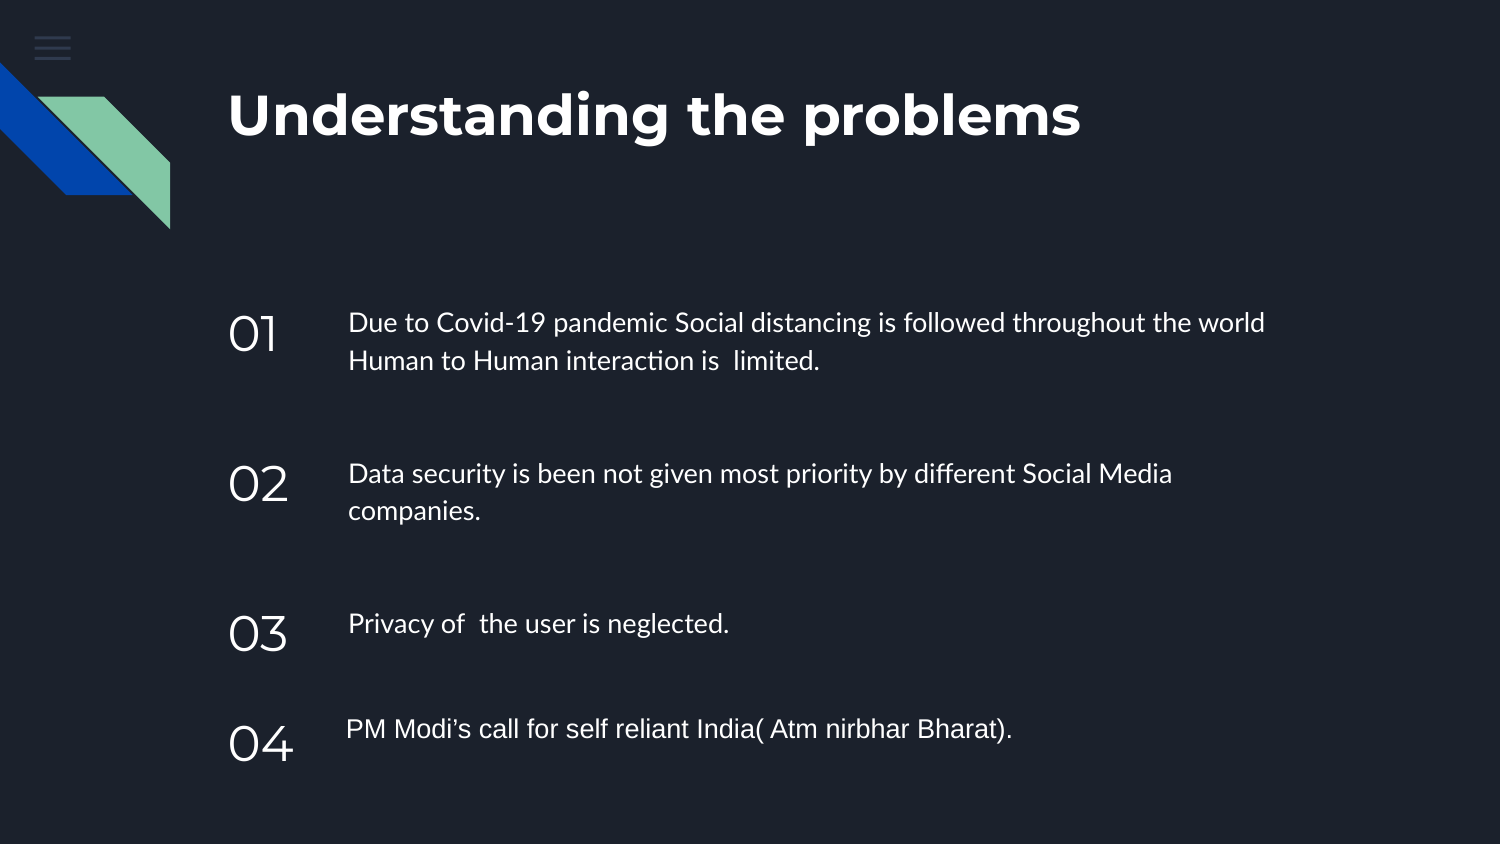

# Understanding the problems
01

Due to Covid-19 pandemic Social distancing is followed throughout the world Human to Human interaction is  limited.
02

Data security is been not given most priority by different Social Media companies.
03
Privacy of  the user is neglected.
 PM Modi’s call for self reliant India( Atm nirbhar Bharat).
04